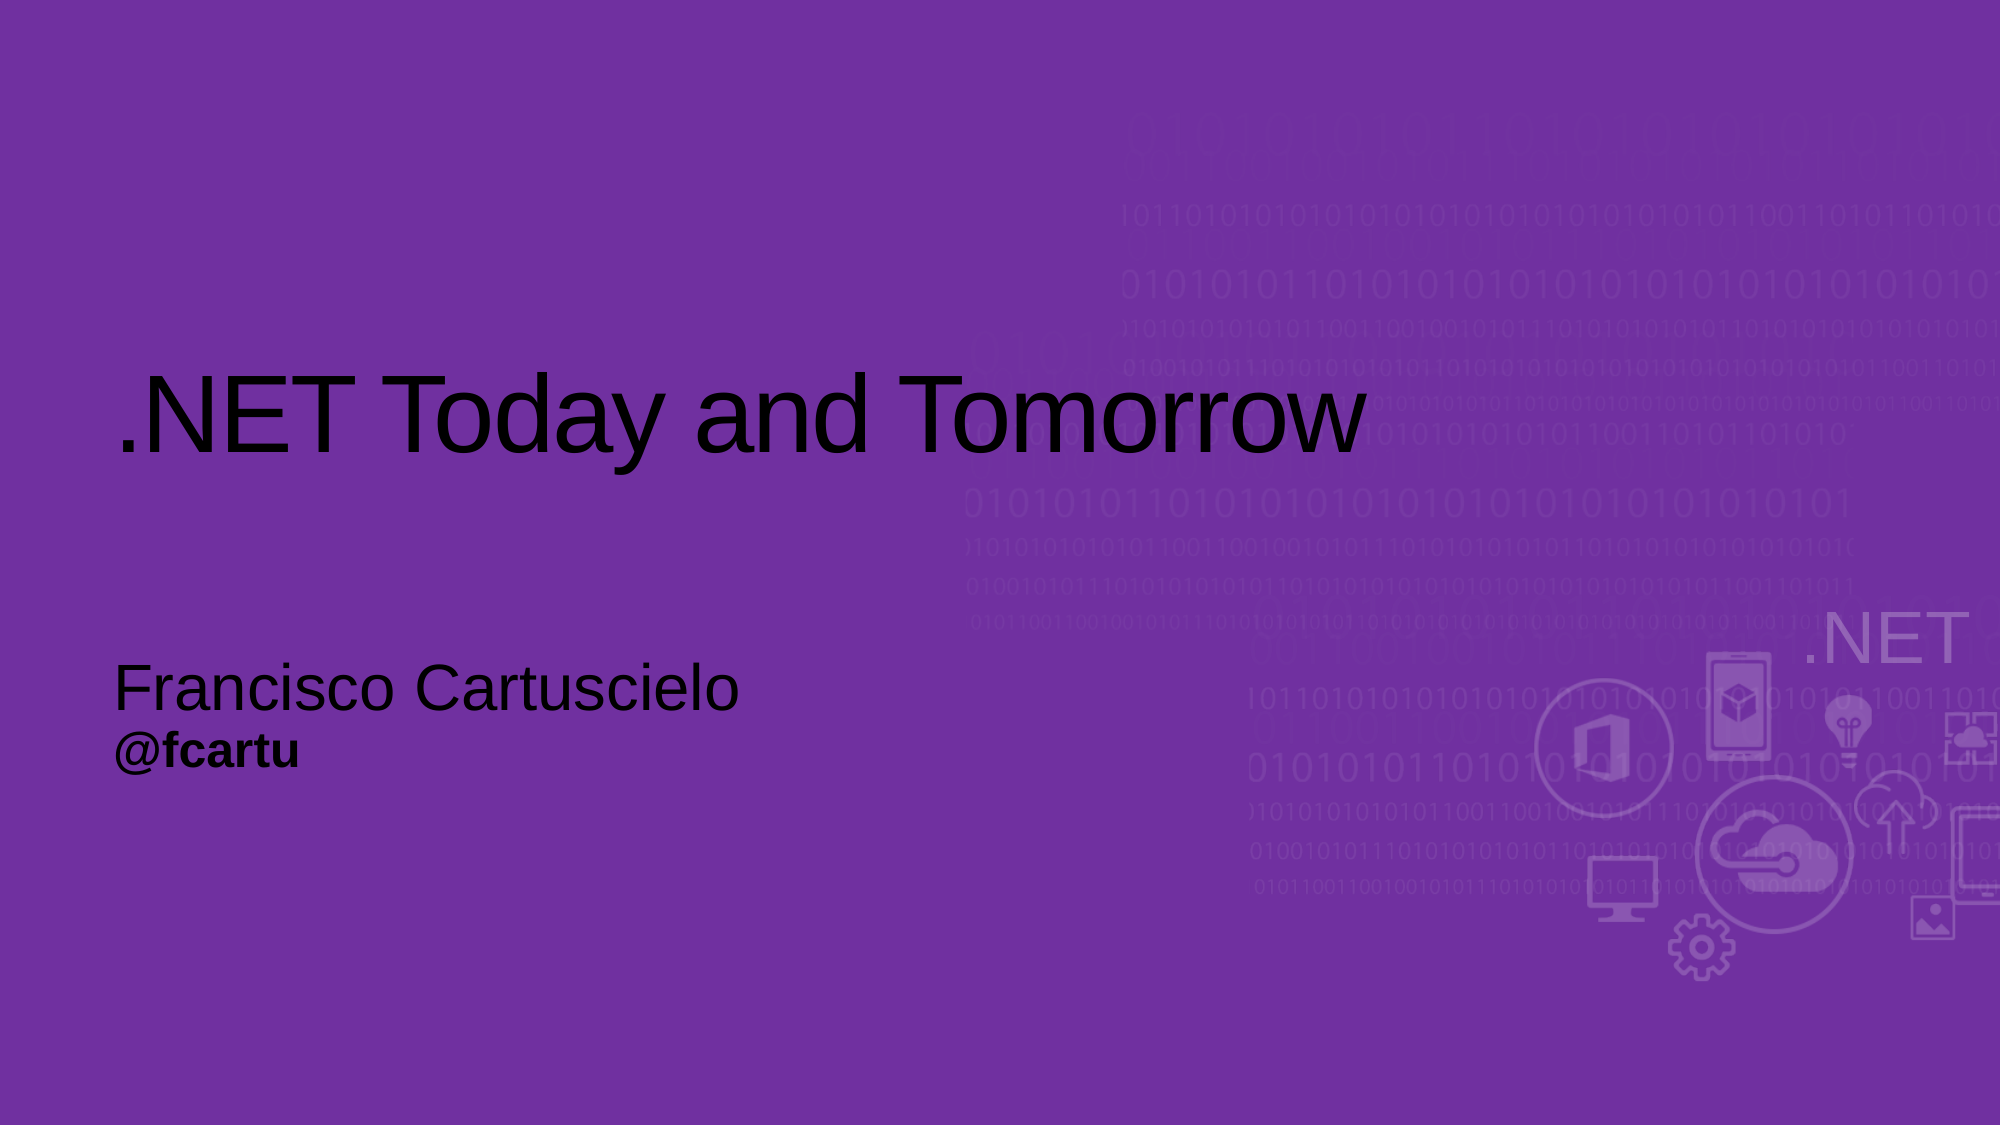

# .NET Today and Tomorrow
Francisco Cartuscielo
@fcartu